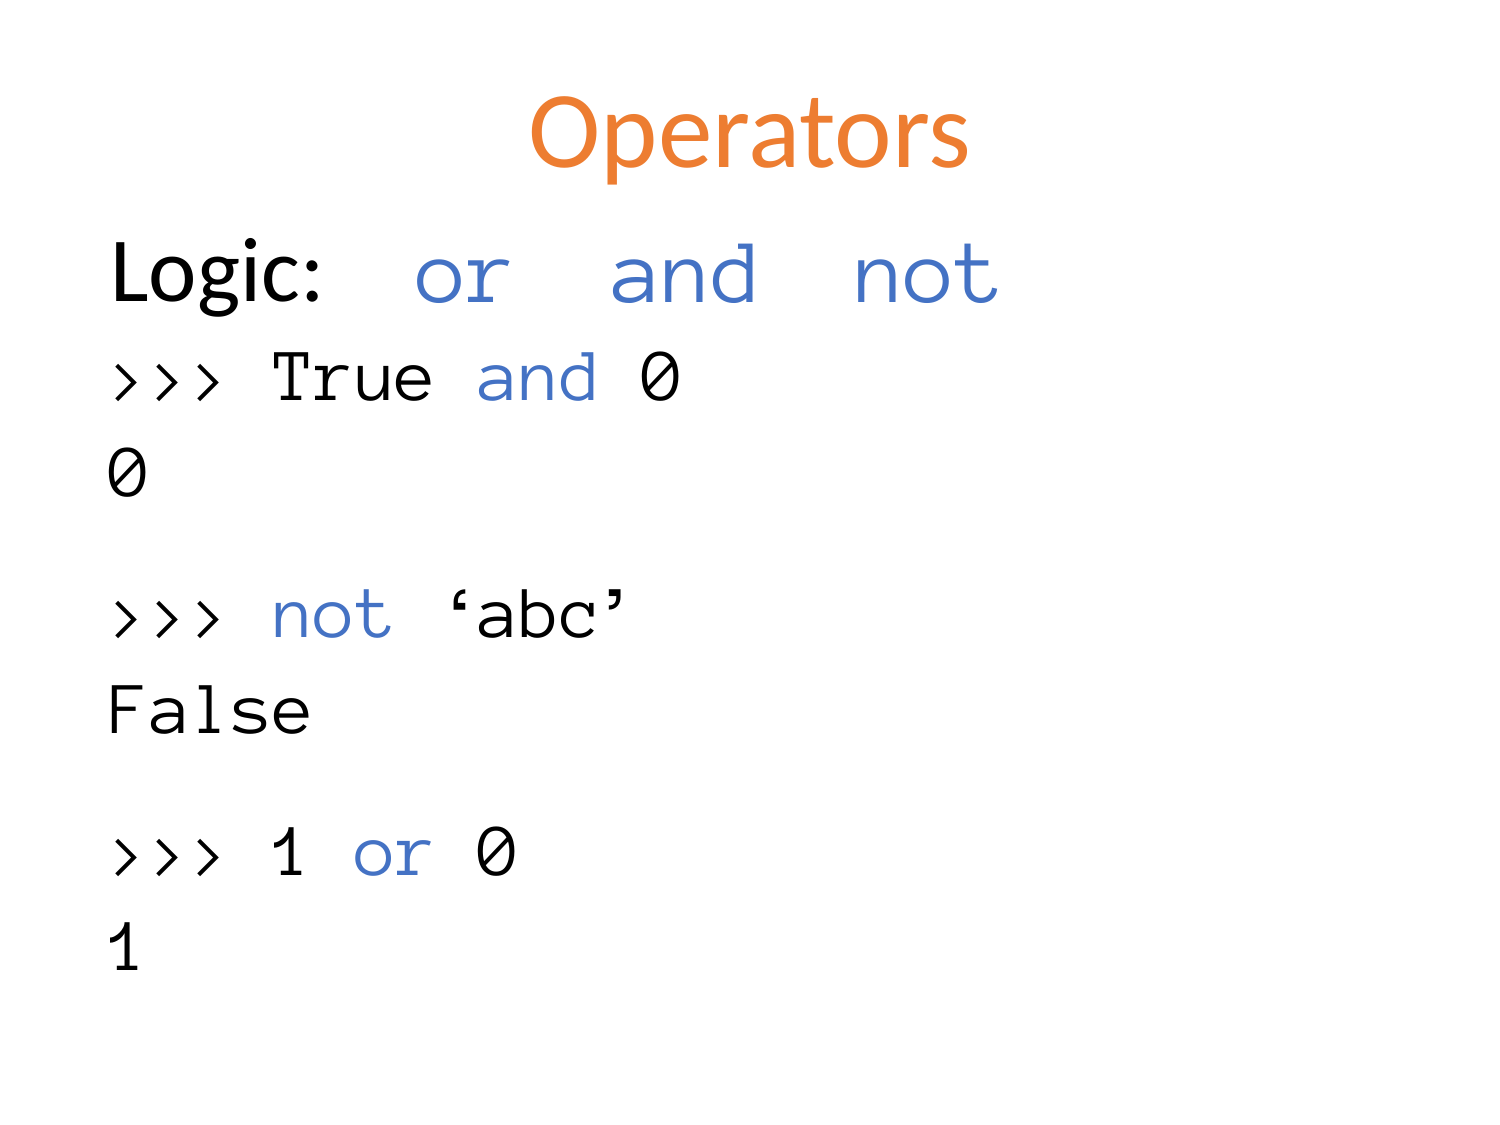

# Operators
or
not
and
Logic:
>>> True and 0
0

>>> not ‘abc’
False

>>> 1 or 0
1